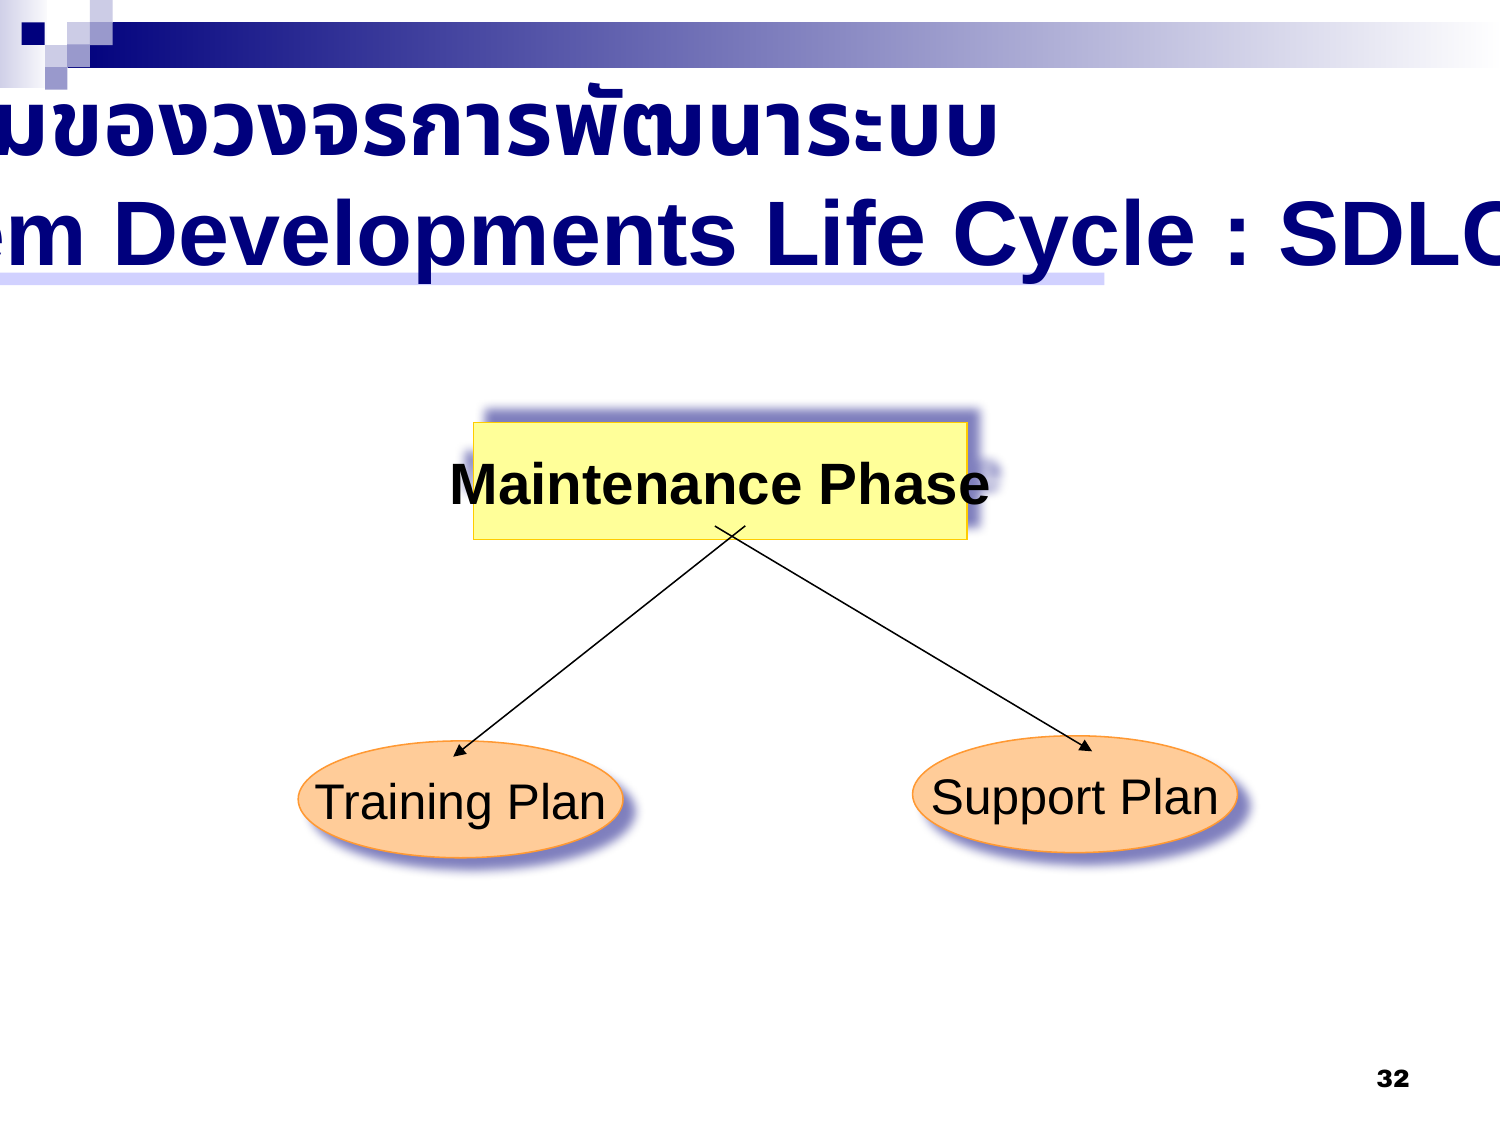

ภาพรวมของวงจรการพัฒนาระบบ
(System Developments Life Cycle : SDLC)

Maintenance Phase

Support Plan
Training Plan
32